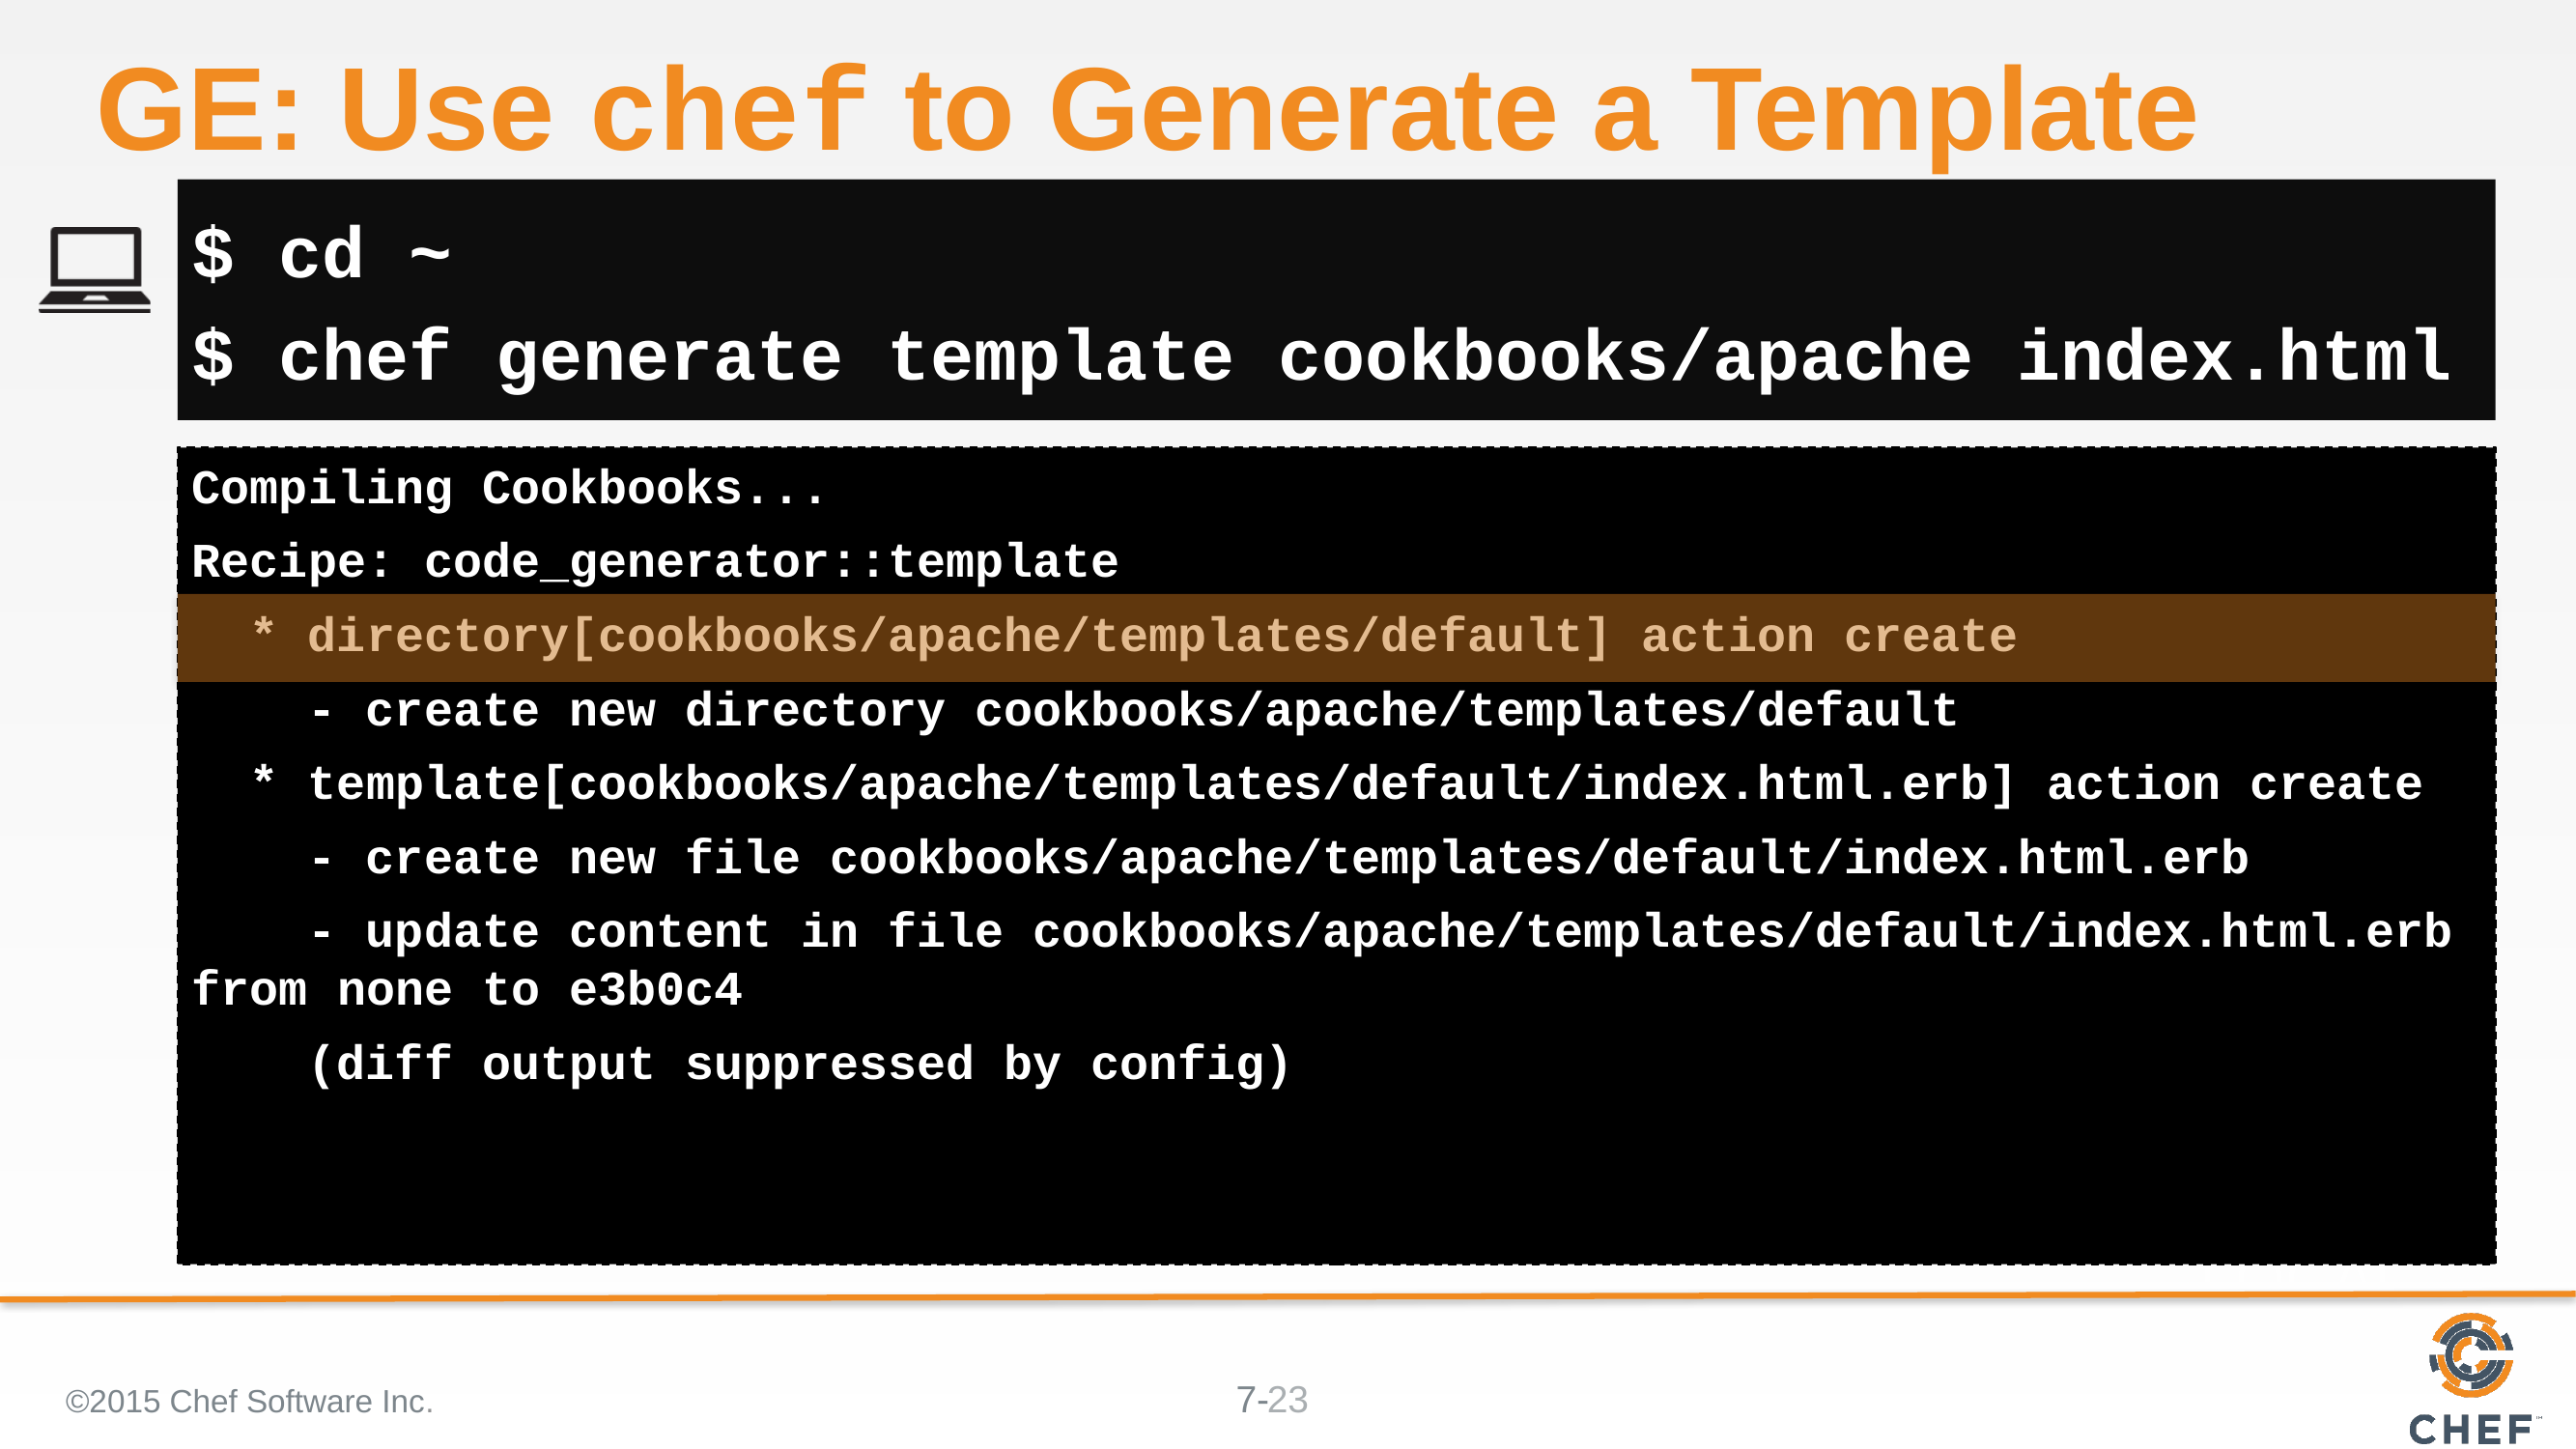

# GE: Use chef to Generate a Template
$ cd ~
$ chef generate template cookbooks/apache index.html
Compiling Cookbooks...
Recipe: code_generator::template
  * directory[cookbooks/apache/templates/default] action create
    - create new directory cookbooks/apache/templates/default
  * template[cookbooks/apache/templates/default/index.html.erb] action create
    - create new file cookbooks/apache/templates/default/index.html.erb
    - update content in file cookbooks/apache/templates/default/index.html.erb from none to e3b0c4
    (diff output suppressed by config)

©2015 Chef Software Inc.
23